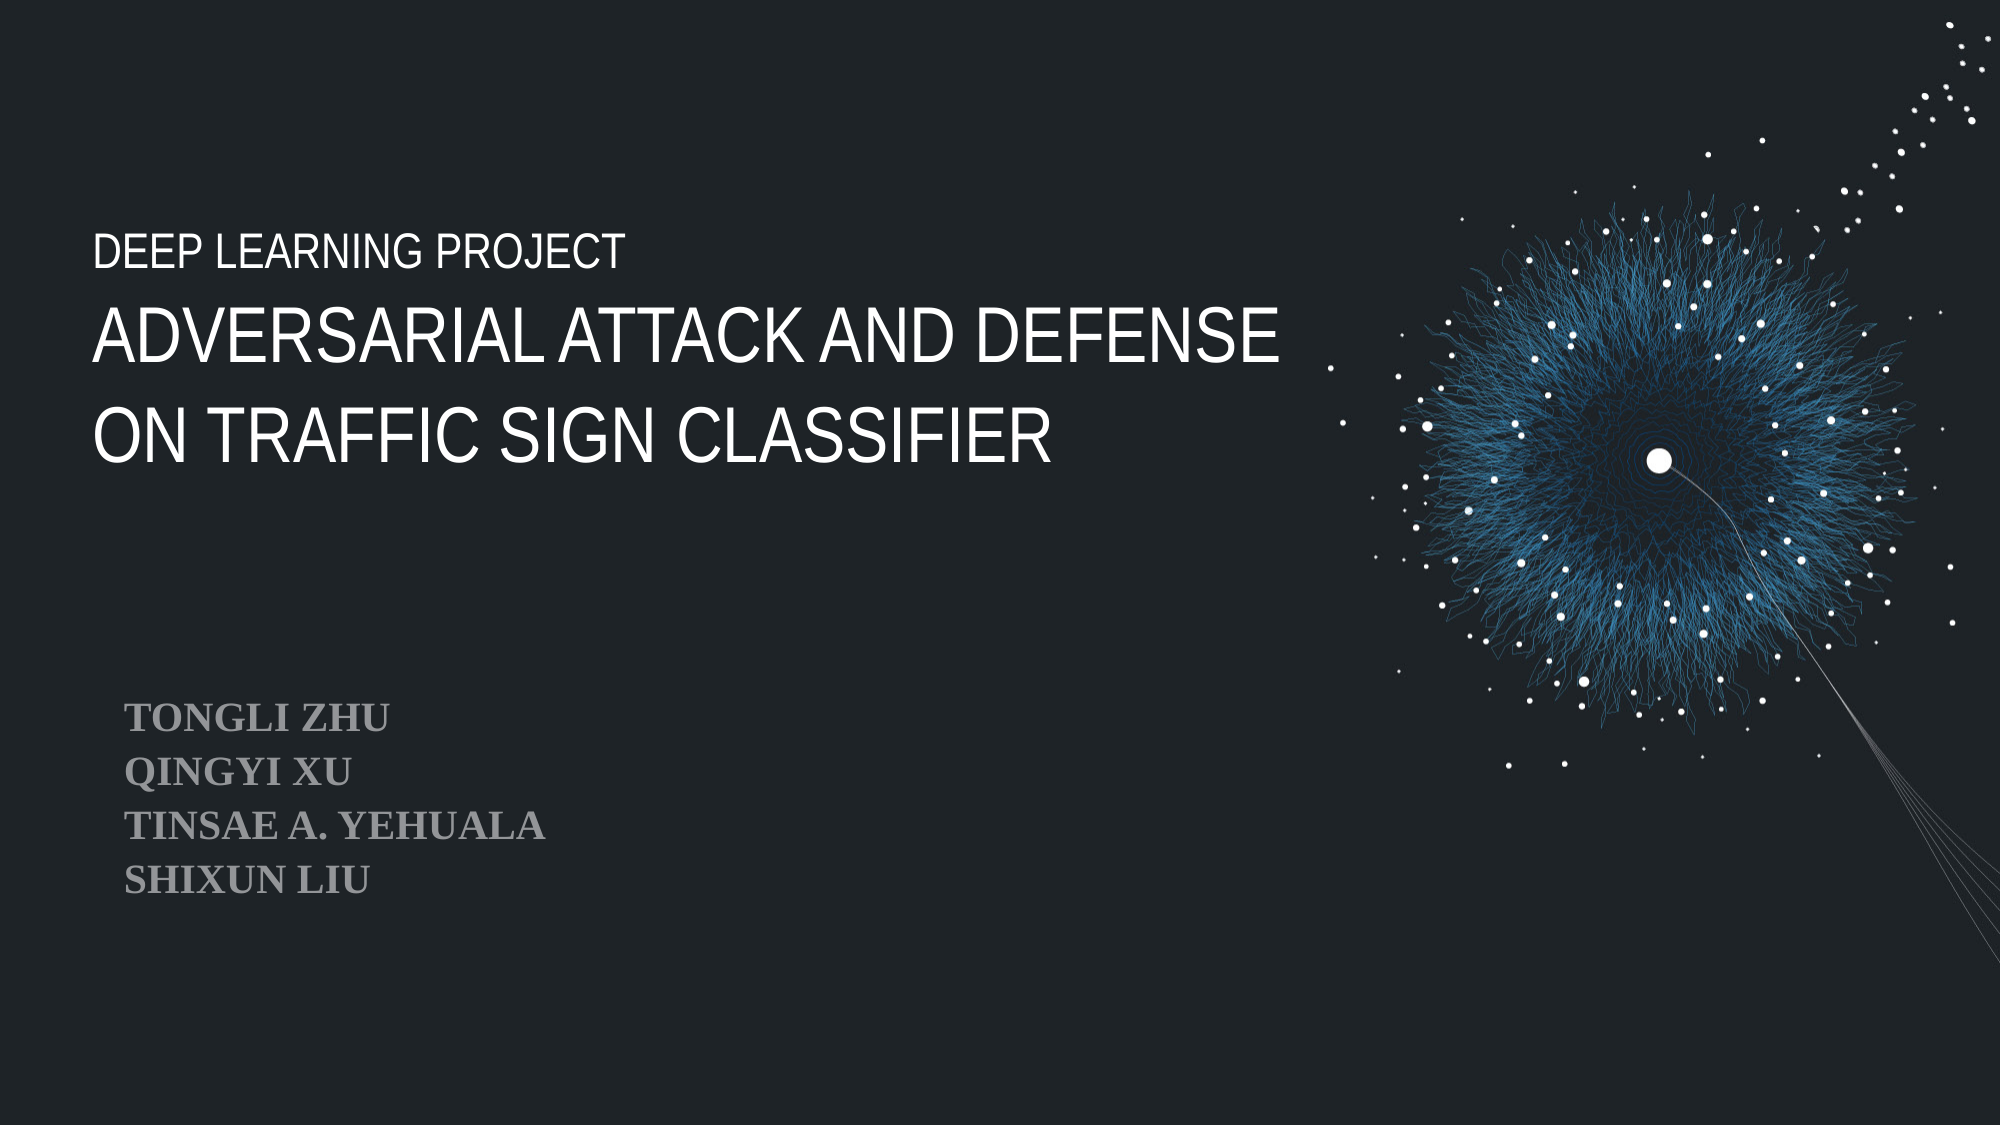

# DEEP LEARNING PROJECT Adversarial Attack and Defense on Traffic Sign Classifier

TONGLI ZHU
QINGYI XU
Tinsae A. Yehuala
Shixun Liu

1